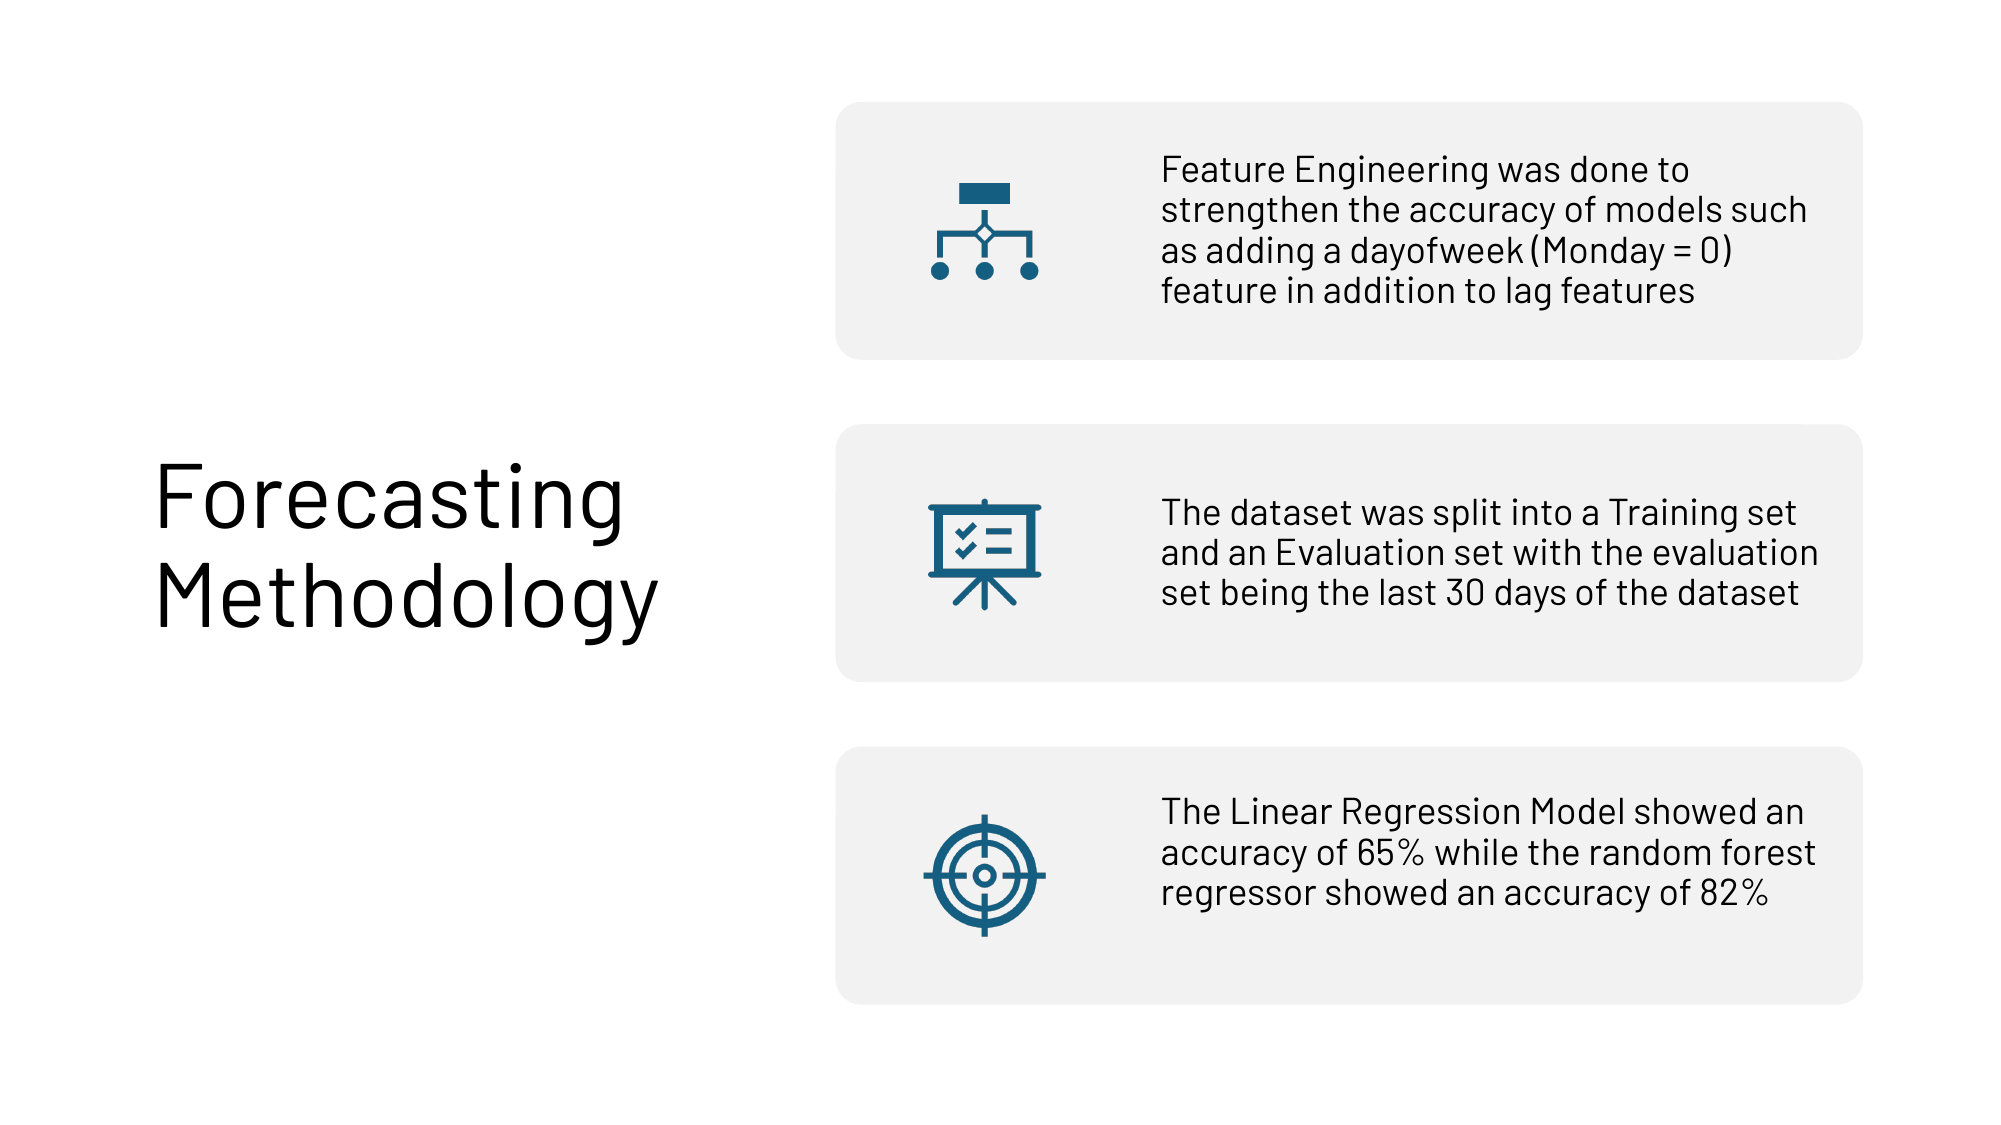

# Forecasting Methodology
Feature Engineering was done to strengthen the accuracy of models such as adding a dayofweek (Monday = 0) feature in addition to lag features
The dataset was split into a Training set and an Evaluation set with the evaluation set being the last 30 days of the dataset
The Linear Regression Model showed an accuracy of 65% while the random forest regressor showed an accuracy of 82%